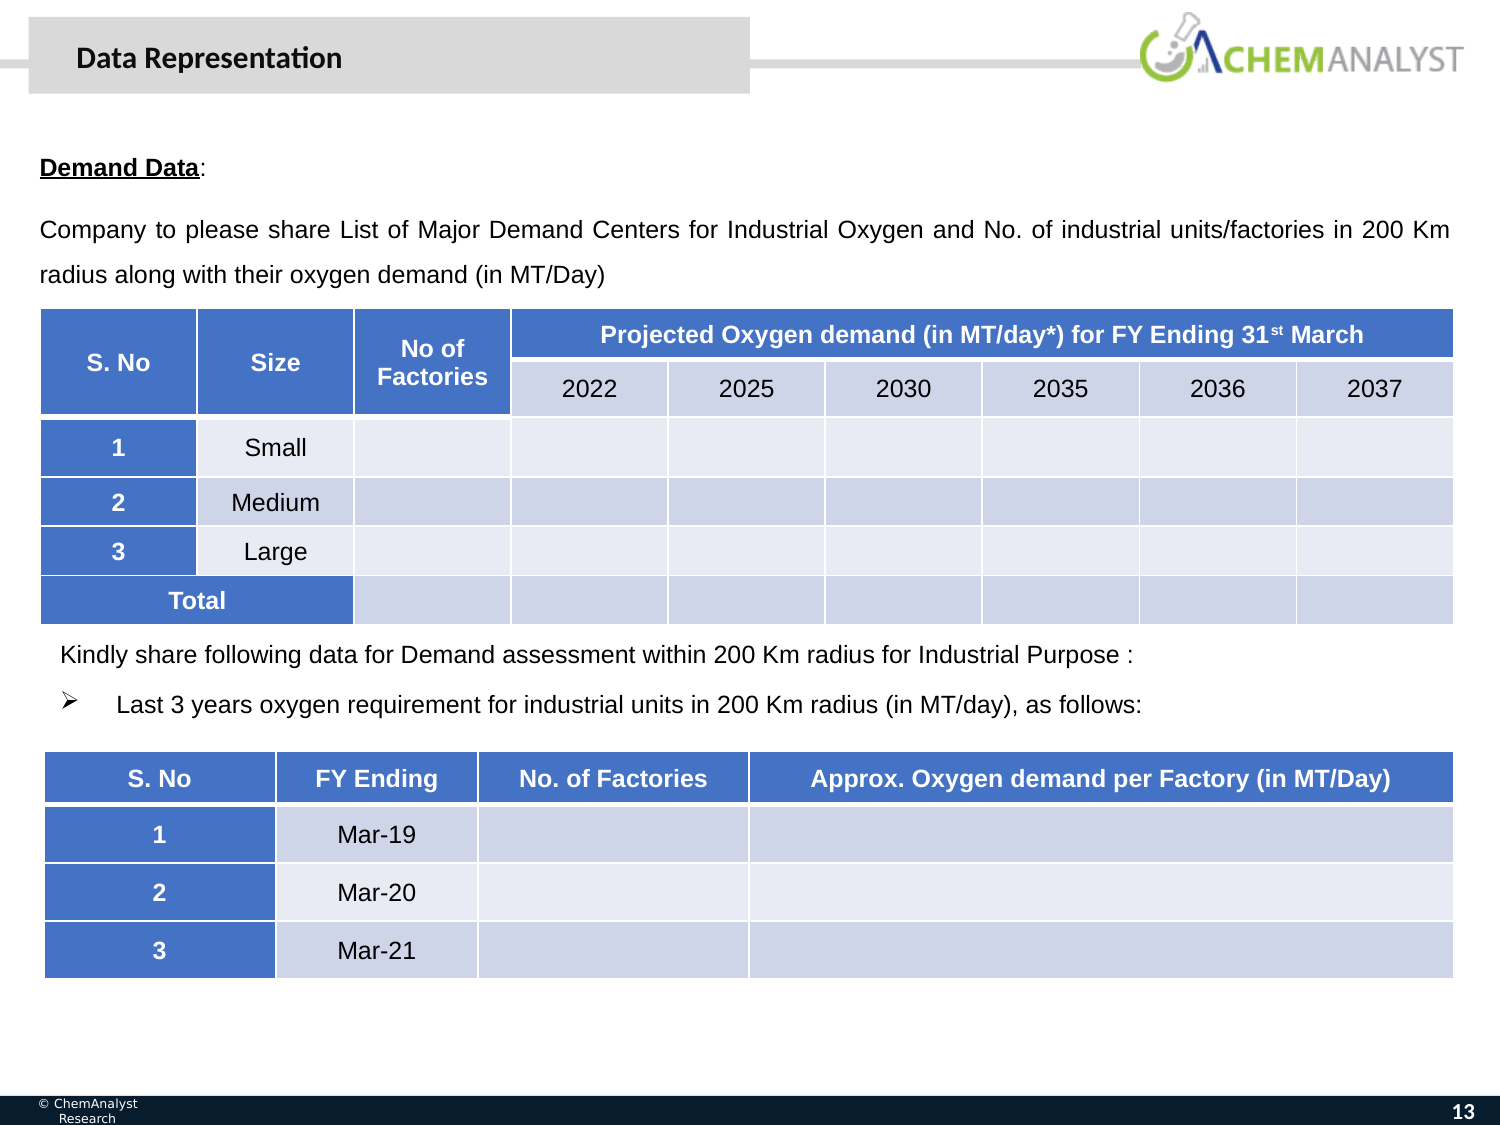

Data Representation
Demand Data:
Company to please share List of Major Demand Centers for Industrial Oxygen and No. of industrial units/factories in 200 Km radius along with their oxygen demand (in MT/Day)
| S. No | Size | No of Factories | Projected Oxygen demand (in MT/day\*) for FY Ending 31st March |  |  |  |  |  |
| --- | --- | --- | --- | --- | --- | --- | --- | --- |
|  |  |  | 2022 | 2025 | 2030 | 2035 | 2036 | 2037 |
| 1 | Small |  |  |  |  |  |  |  |
| 2 | Medium |  |  |  |  |  |  |  |
| 3 | Large |  |  |  |  |  |  |  |
| Total |  |  |  |  |  |  |  |  |
Kindly share following data for Demand assessment within 200 Km radius for Industrial Purpose :
Last 3 years oxygen requirement for industrial units in 200 Km radius (in MT/day), as follows:
| S. No | FY Ending | No. of Factories | Approx. Oxygen demand per Factory (in MT/Day) |
| --- | --- | --- | --- |
| 1 | Mar-19 |  |  |
| 2 | Mar-20 |  |  |
| 3 | Mar-21 |  |  |